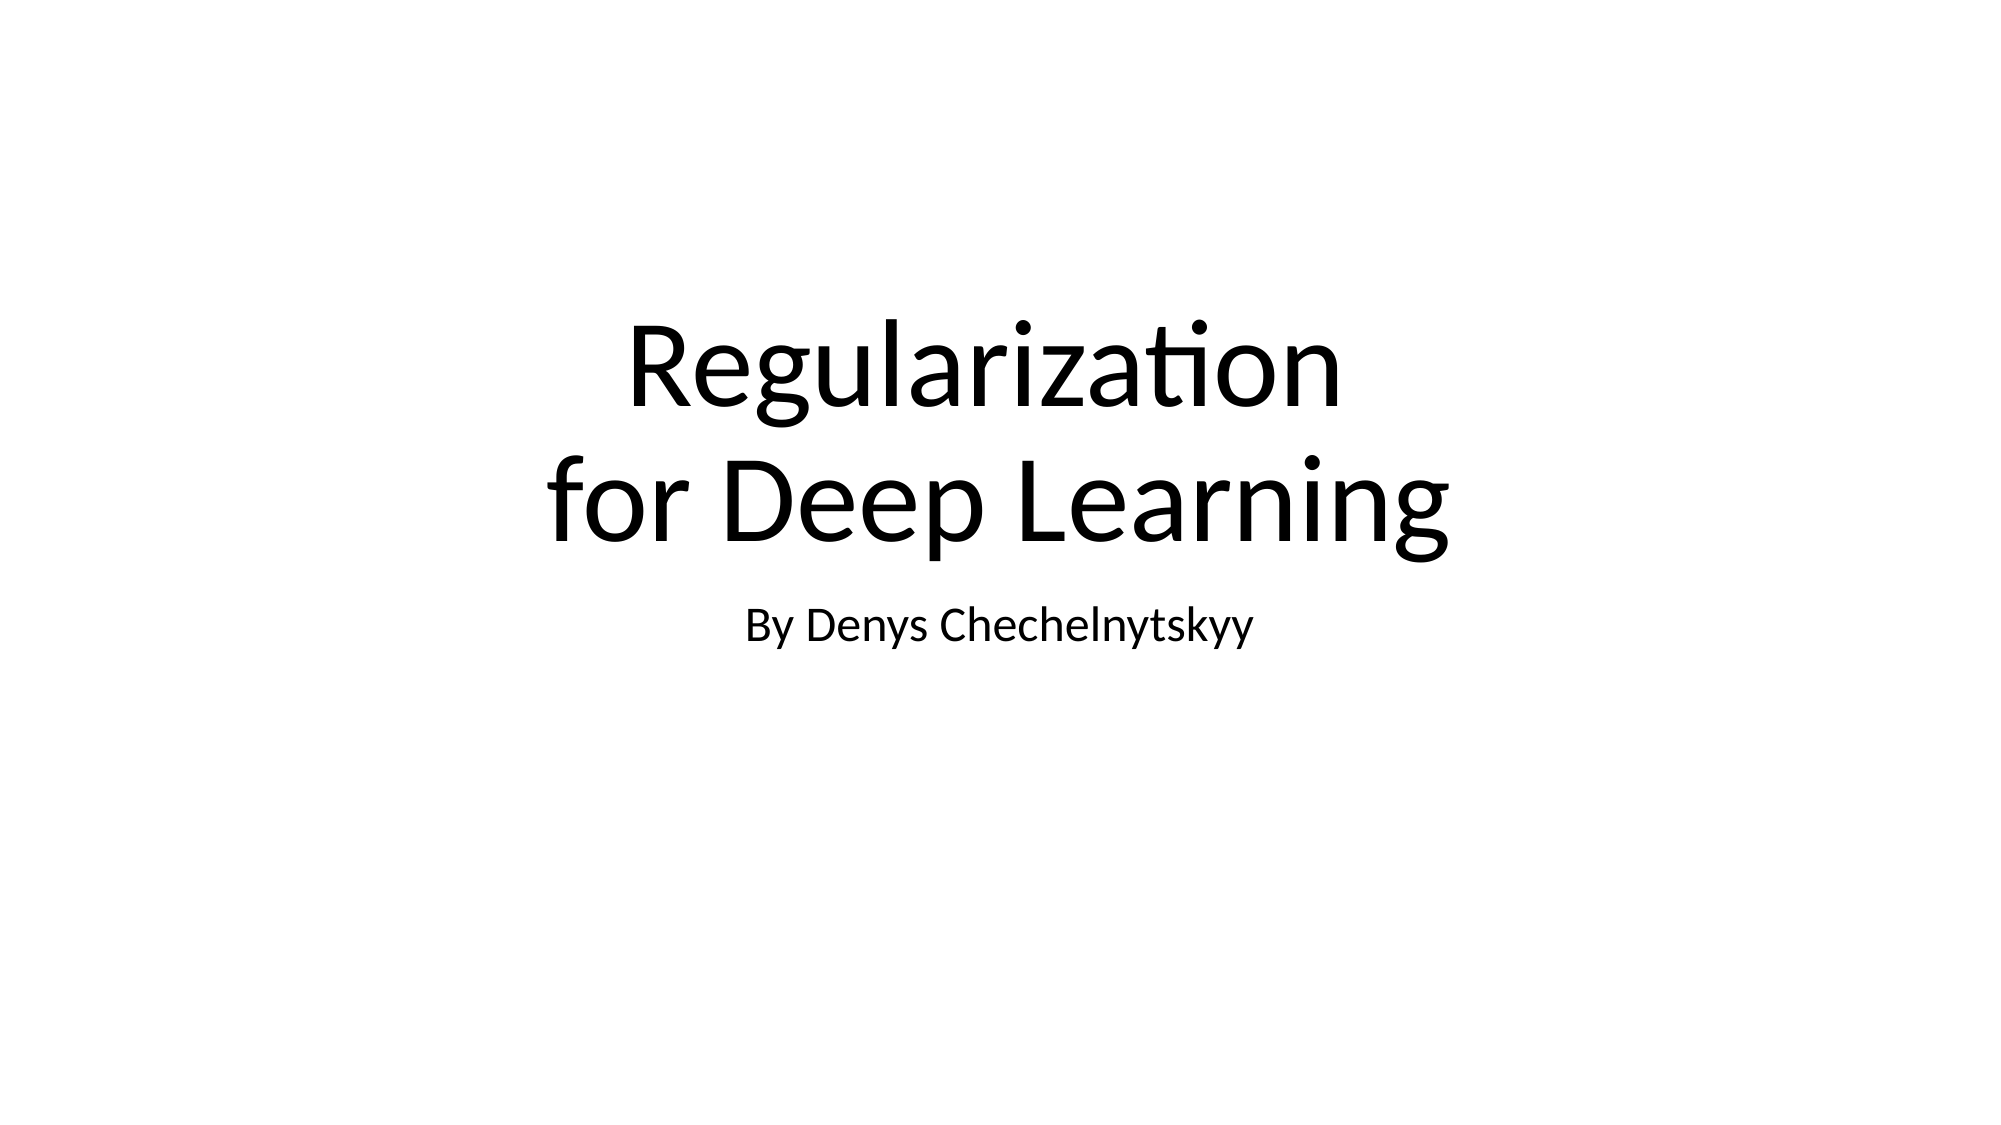

# Regularization for Deep Learning
By Denys Chechelnytskyy